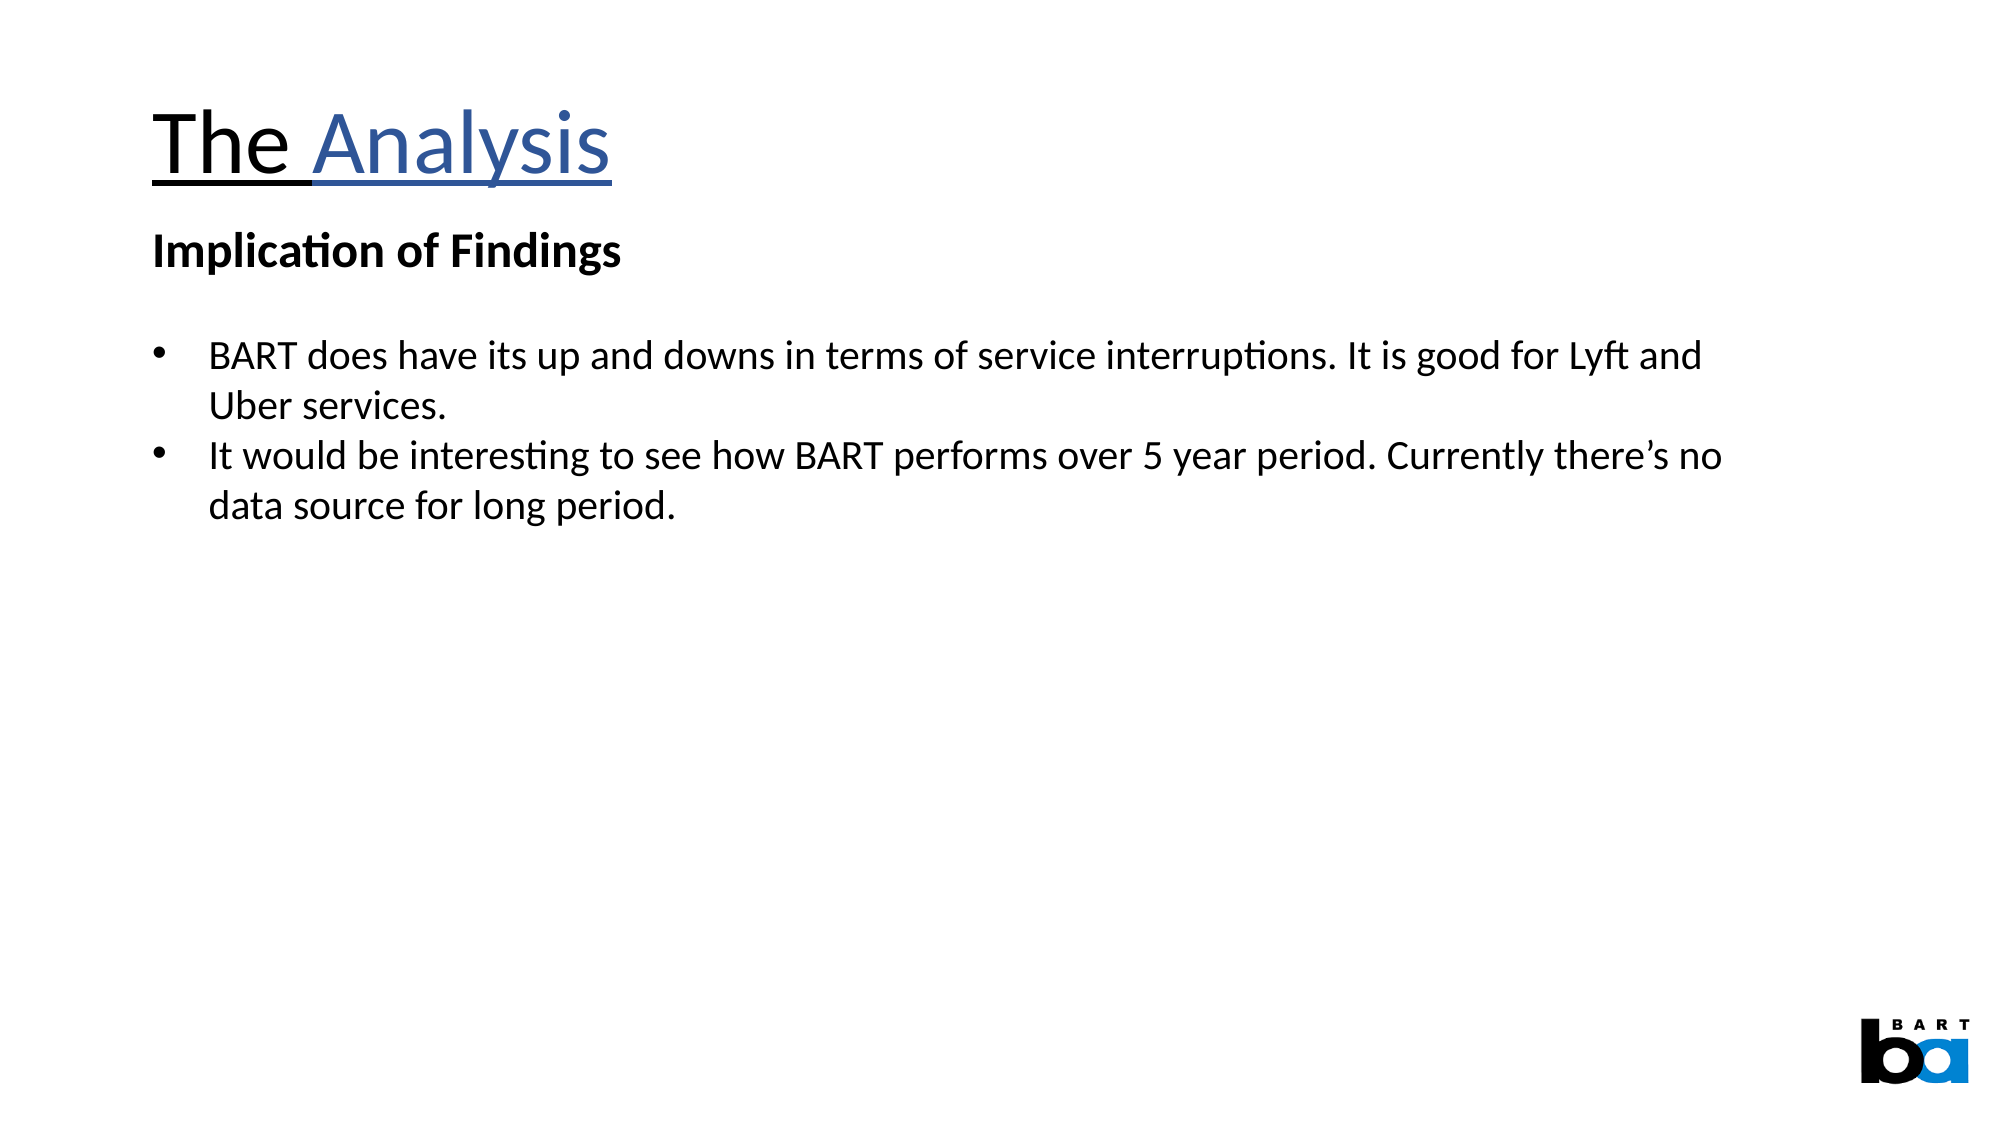

# The Analysis
Implication of Findings

BART does have its up and downs in terms of service interruptions. It is good for Lyft and Uber services.
It would be interesting to see how BART performs over 5 year period. Currently there’s no data source for long period.